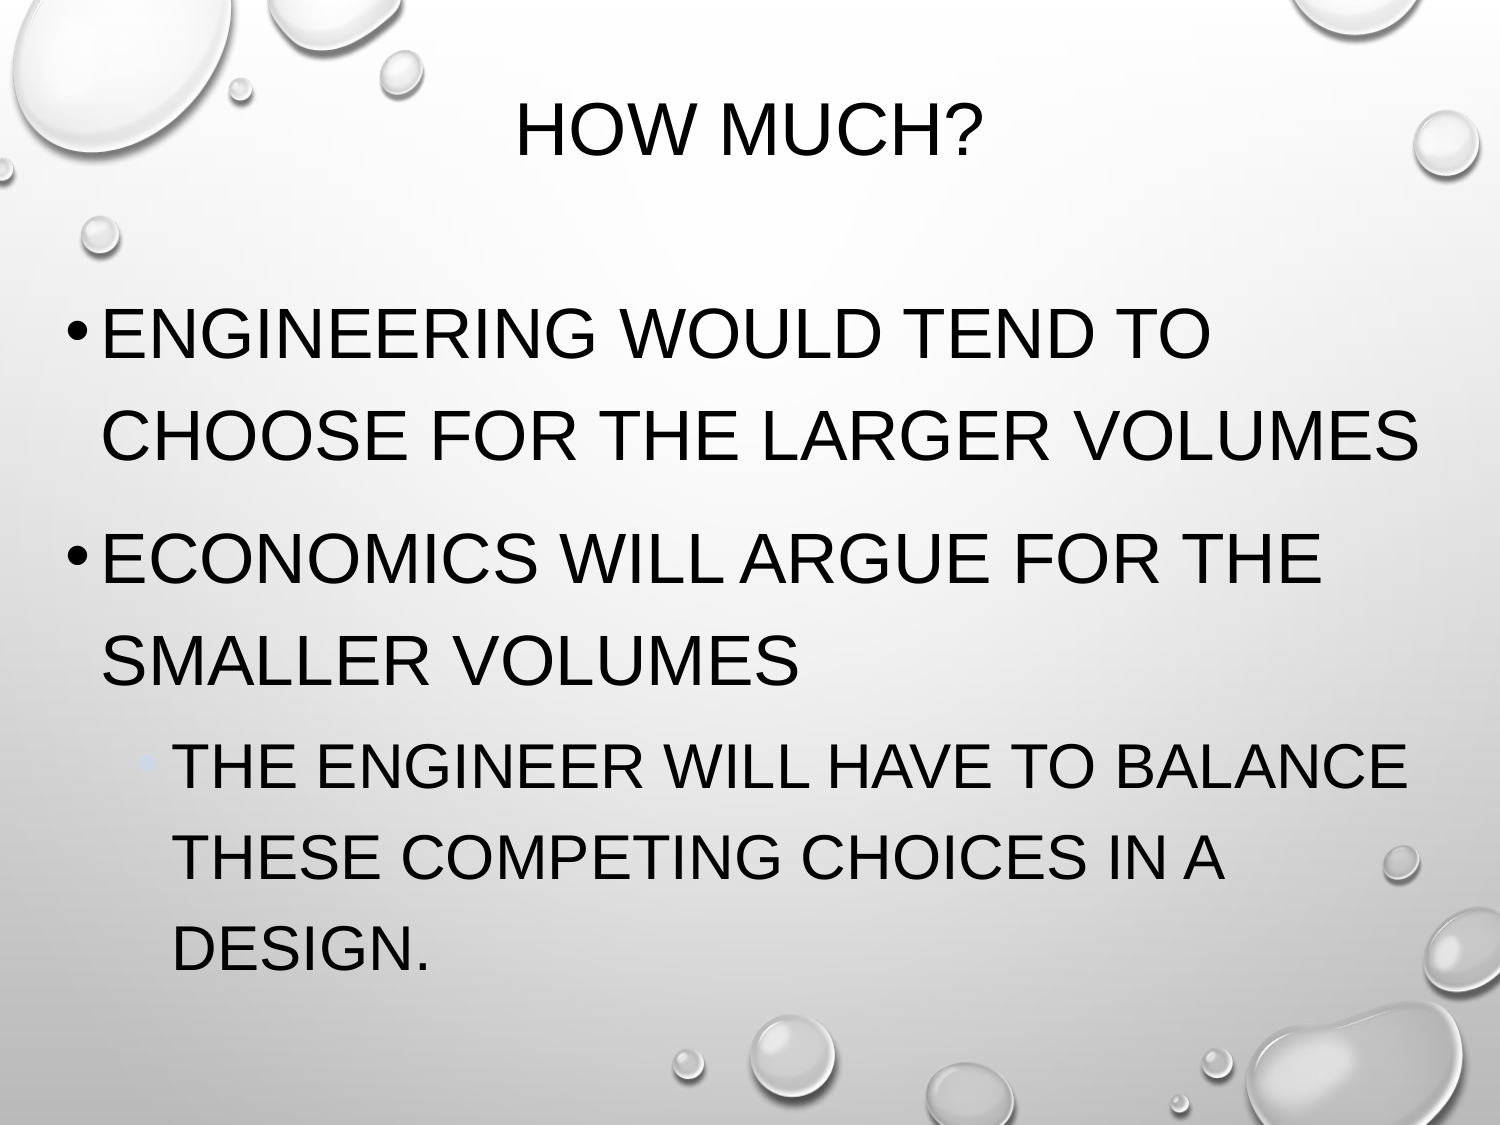

# How much?
Engineering would tend to choose for the larger volumes
Economics will argue for the smaller volumes
The engineer will have to balance these competing choices in a design.